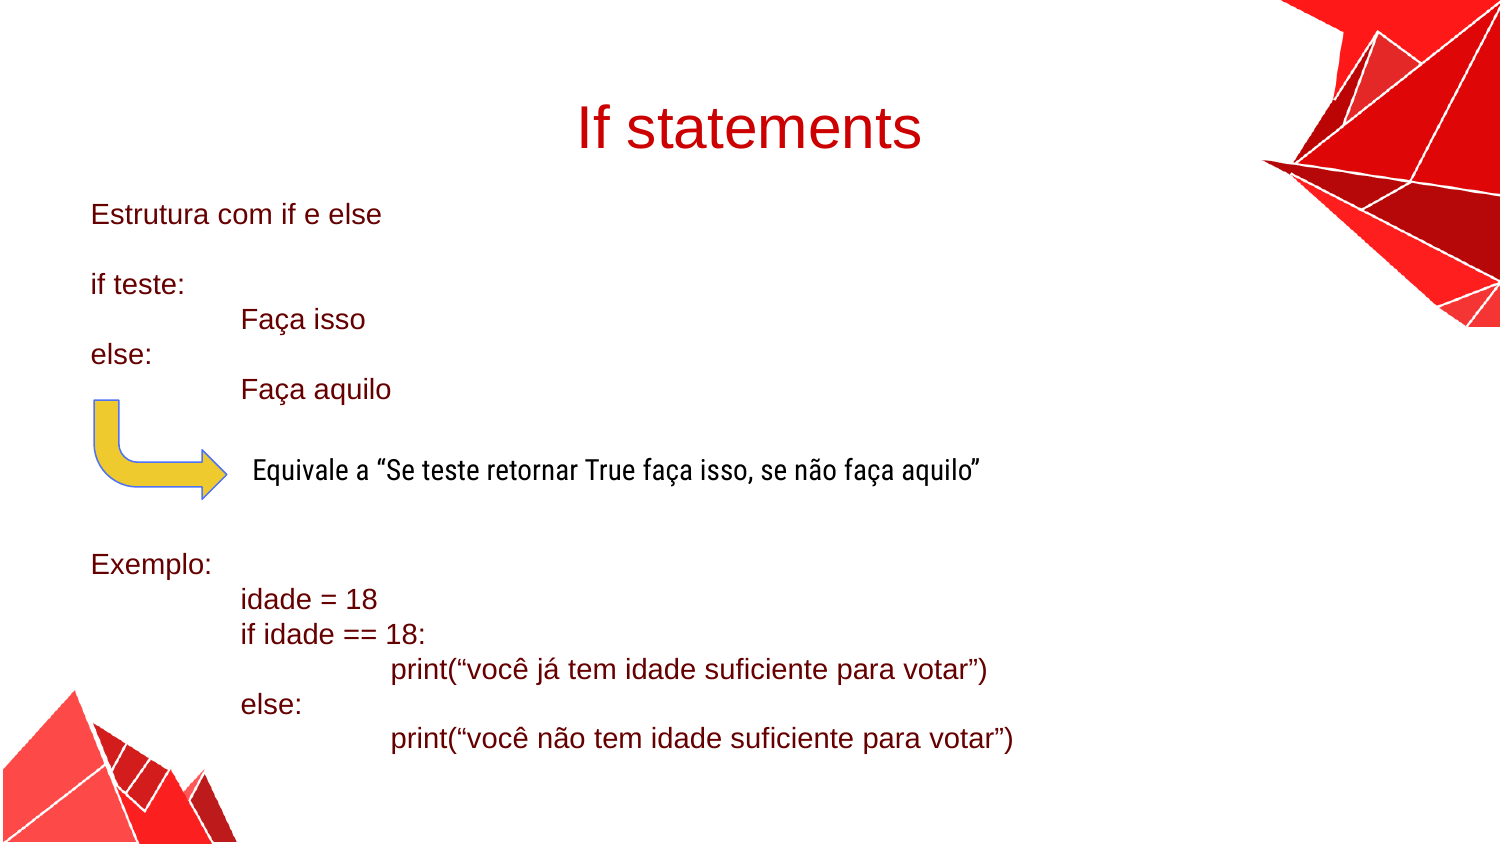

If statements
Estrutura com if e else

if teste:
	Faça isso
else:
	Faça aquilo

Exemplo:
	idade = 18
	if idade == 18:
		print(“você já tem idade suficiente para votar”)
	else:
		print(“você não tem idade suficiente para votar”)

Equivale a “Se teste retornar True faça isso, se não faça aquilo”